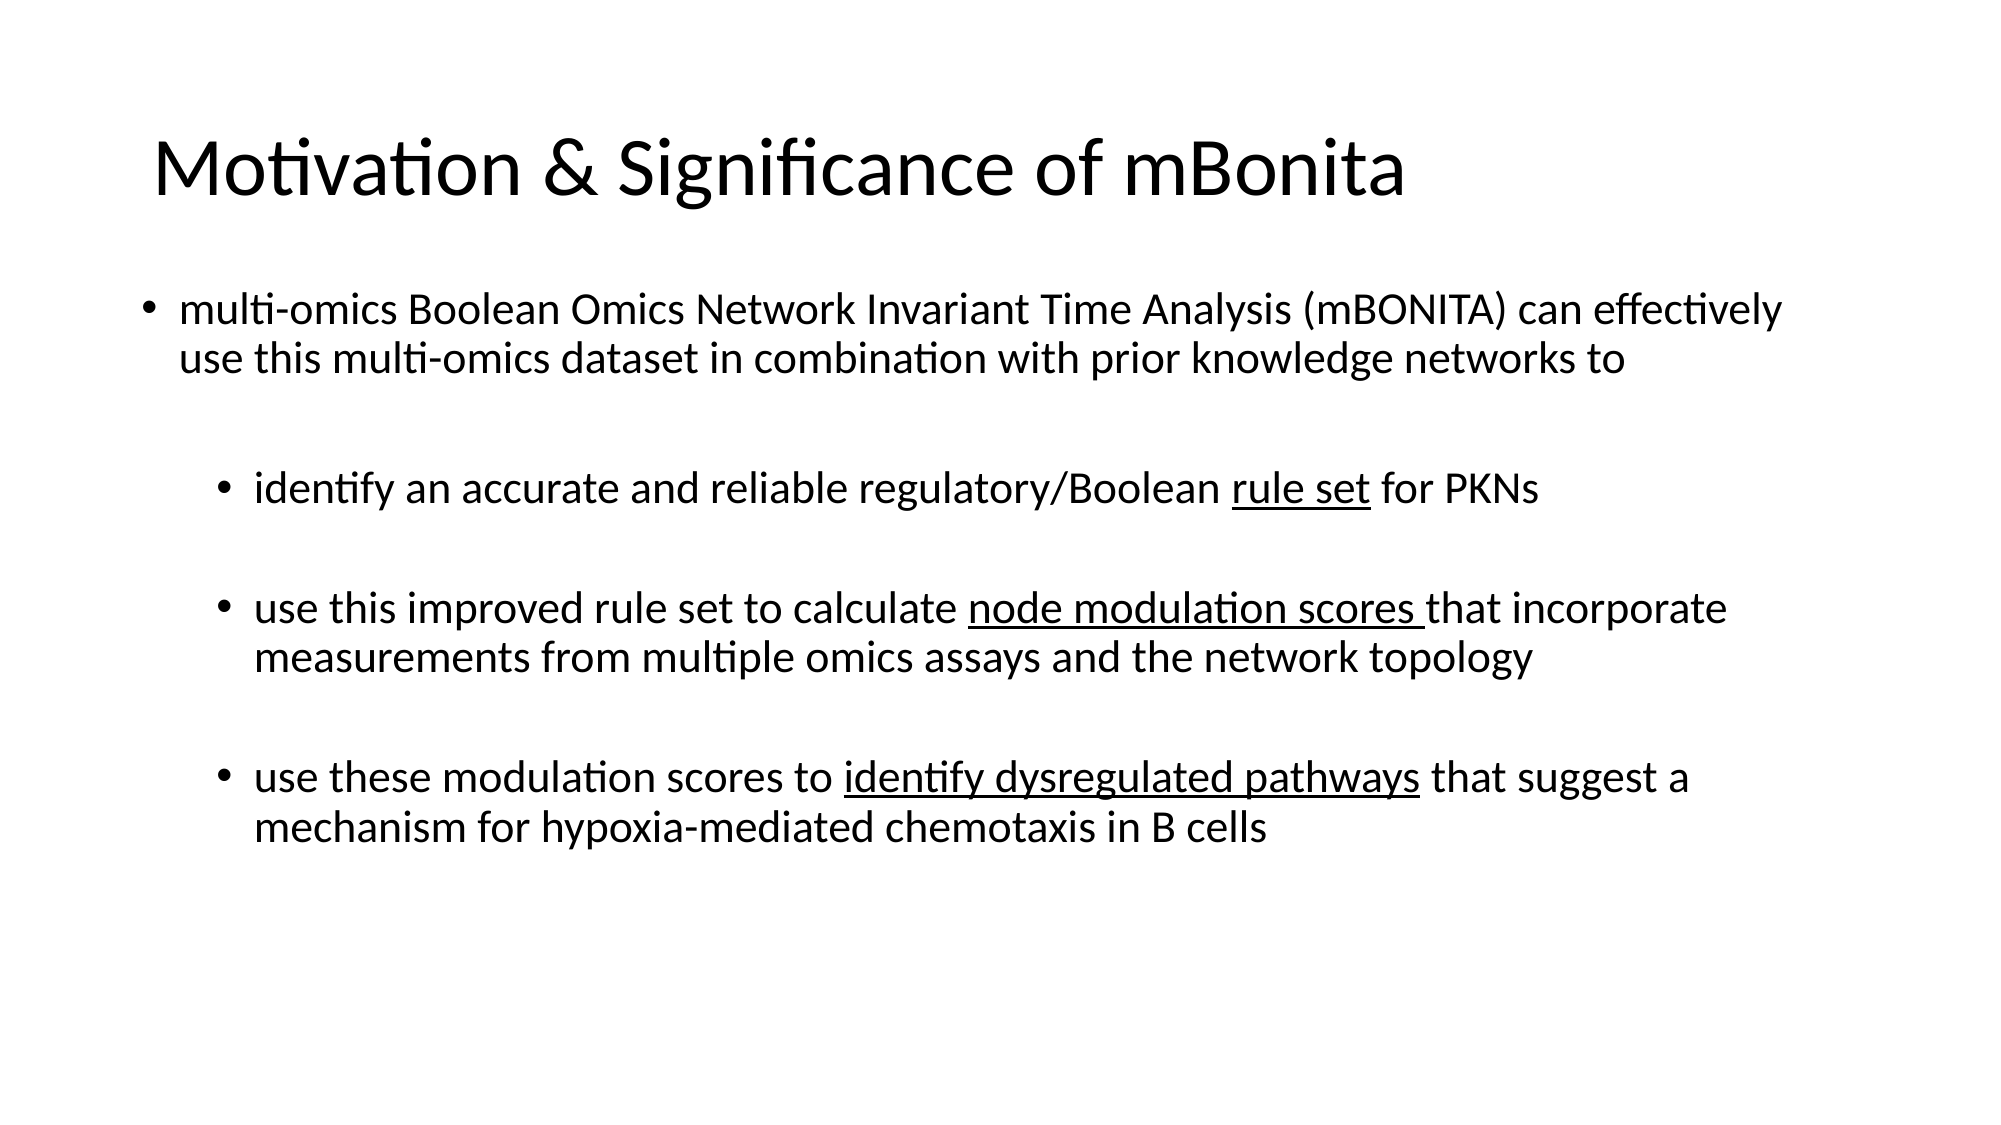

# Motivation & Significance of mBonita
multi-omics Boolean Omics Network Invariant Time Analysis (mBONITA) can effectively use this multi-omics dataset in combination with prior knowledge networks to

identify an accurate and reliable regulatory/Boolean rule set for PKNs

use this improved rule set to calculate node modulation scores that incorporate measurements from multiple omics assays and the network topology

use these modulation scores to identify dysregulated pathways that suggest a mechanism for hypoxia-mediated chemotaxis in B cells